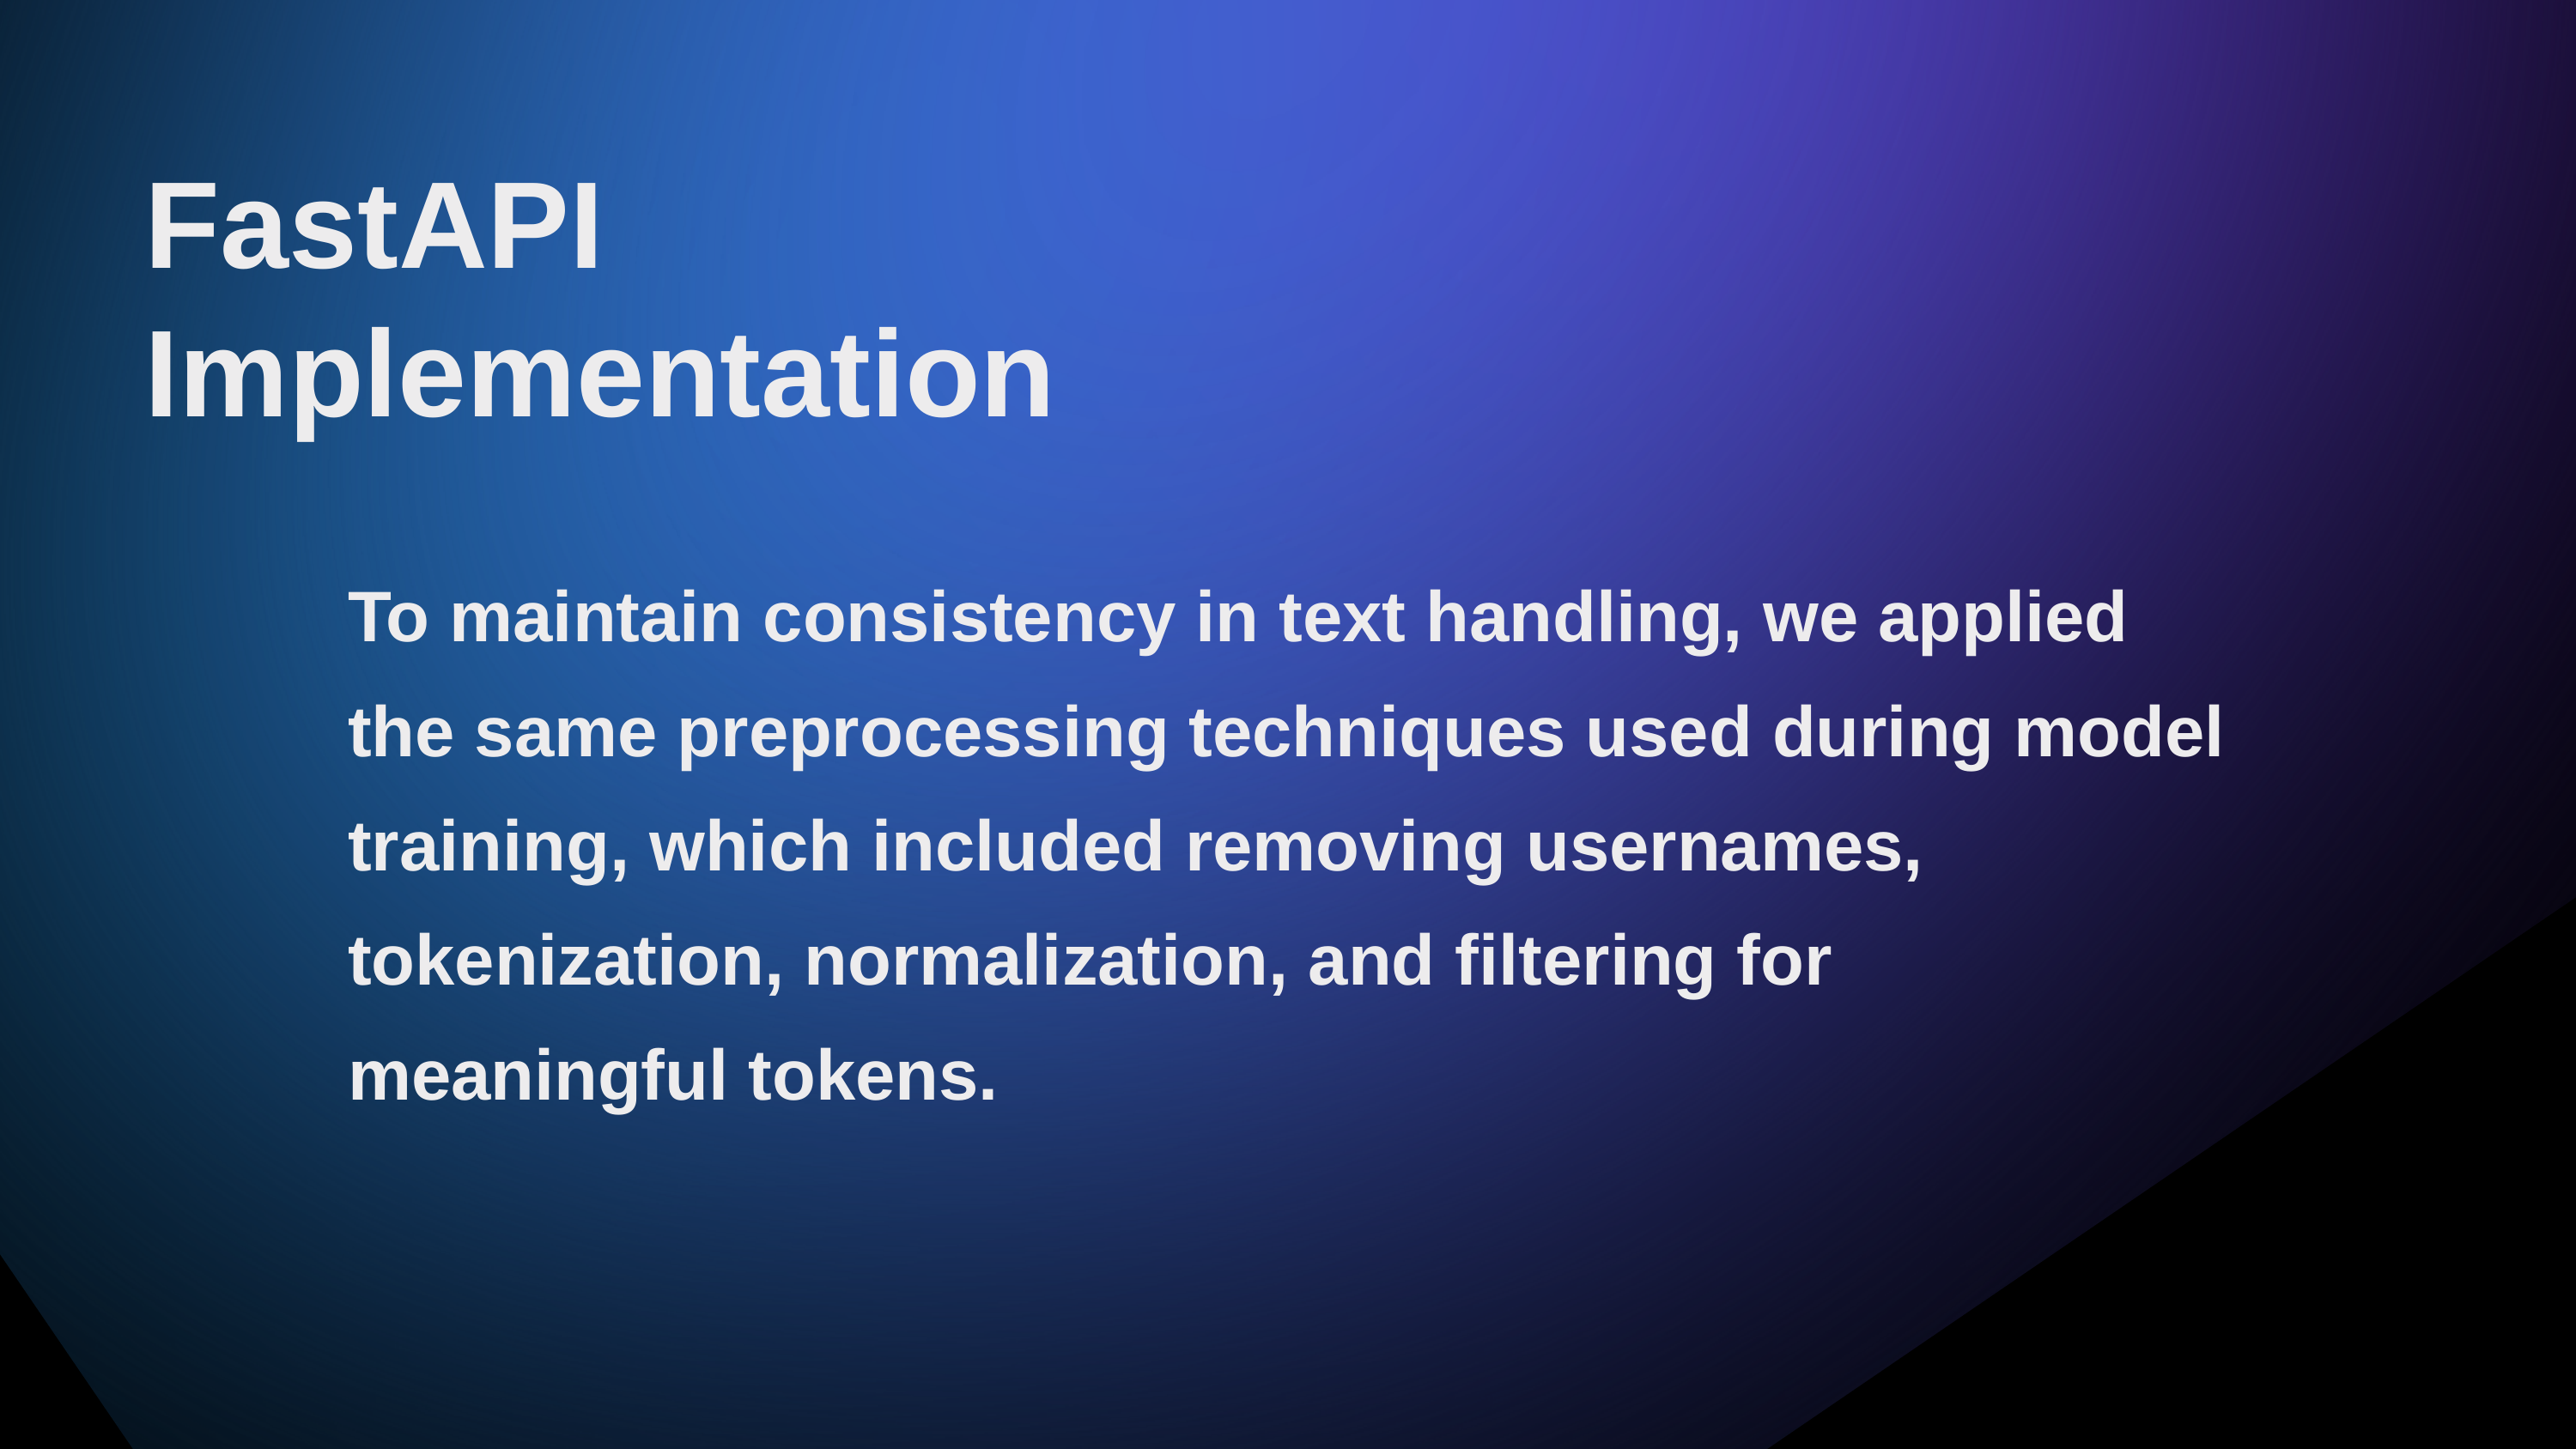

FastAPI Implementation
To maintain consistency in text handling, we applied the same preprocessing techniques used during model training, which included removing usernames, tokenization, normalization, and filtering for meaningful tokens.